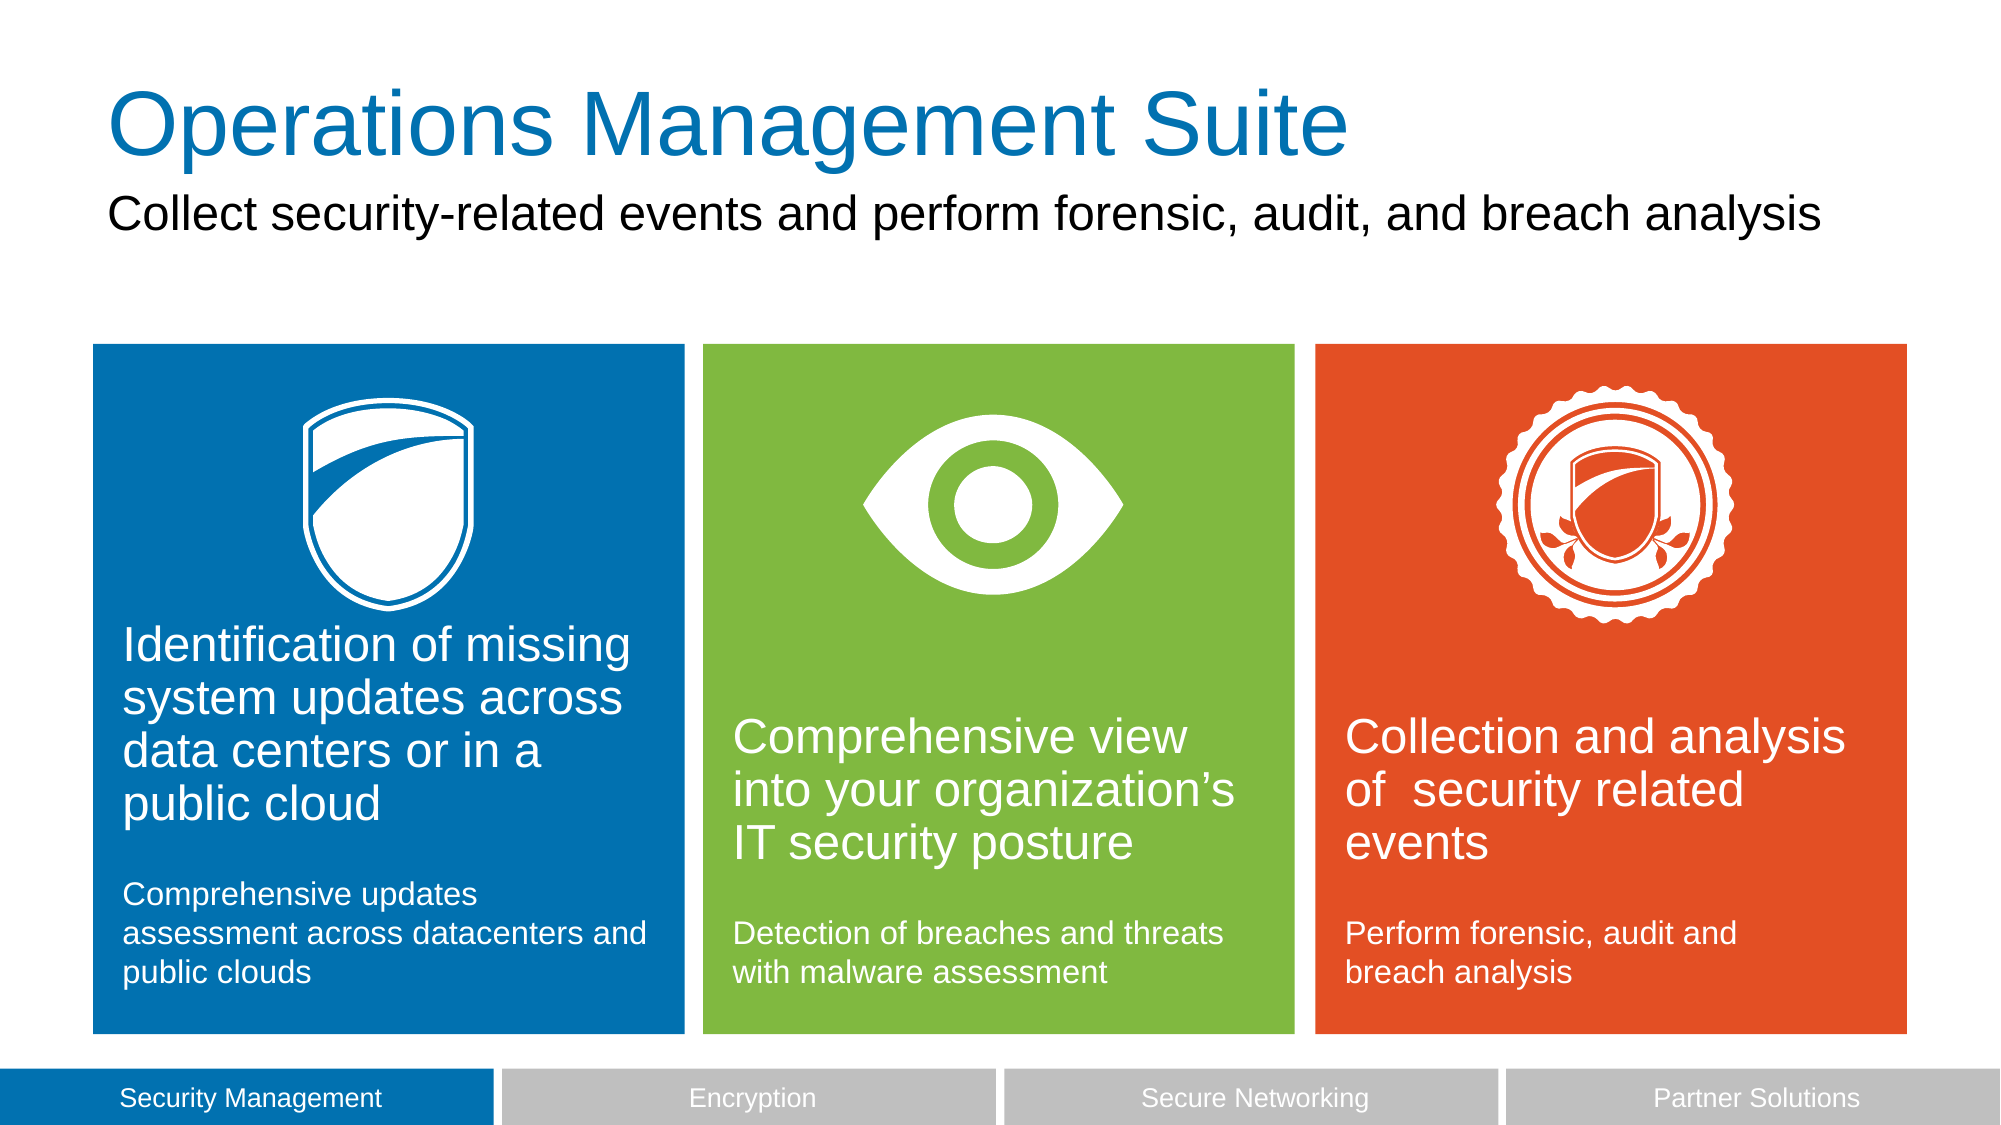

# Operations Management Suite
Collect security-related events and perform forensic, audit, and breach analysis
Identification of missing system updates across data centers or in a
public cloud
Comprehensive updates assessment across datacenters and public clouds

Comprehensive view into your organization’s IT security posture
Detection of breaches and threats with malware assessment

Collection and analysis of  security related events
Perform forensic, audit and
breach analysis

Security Management
Encryption
Secure Networking
Partner Solutions